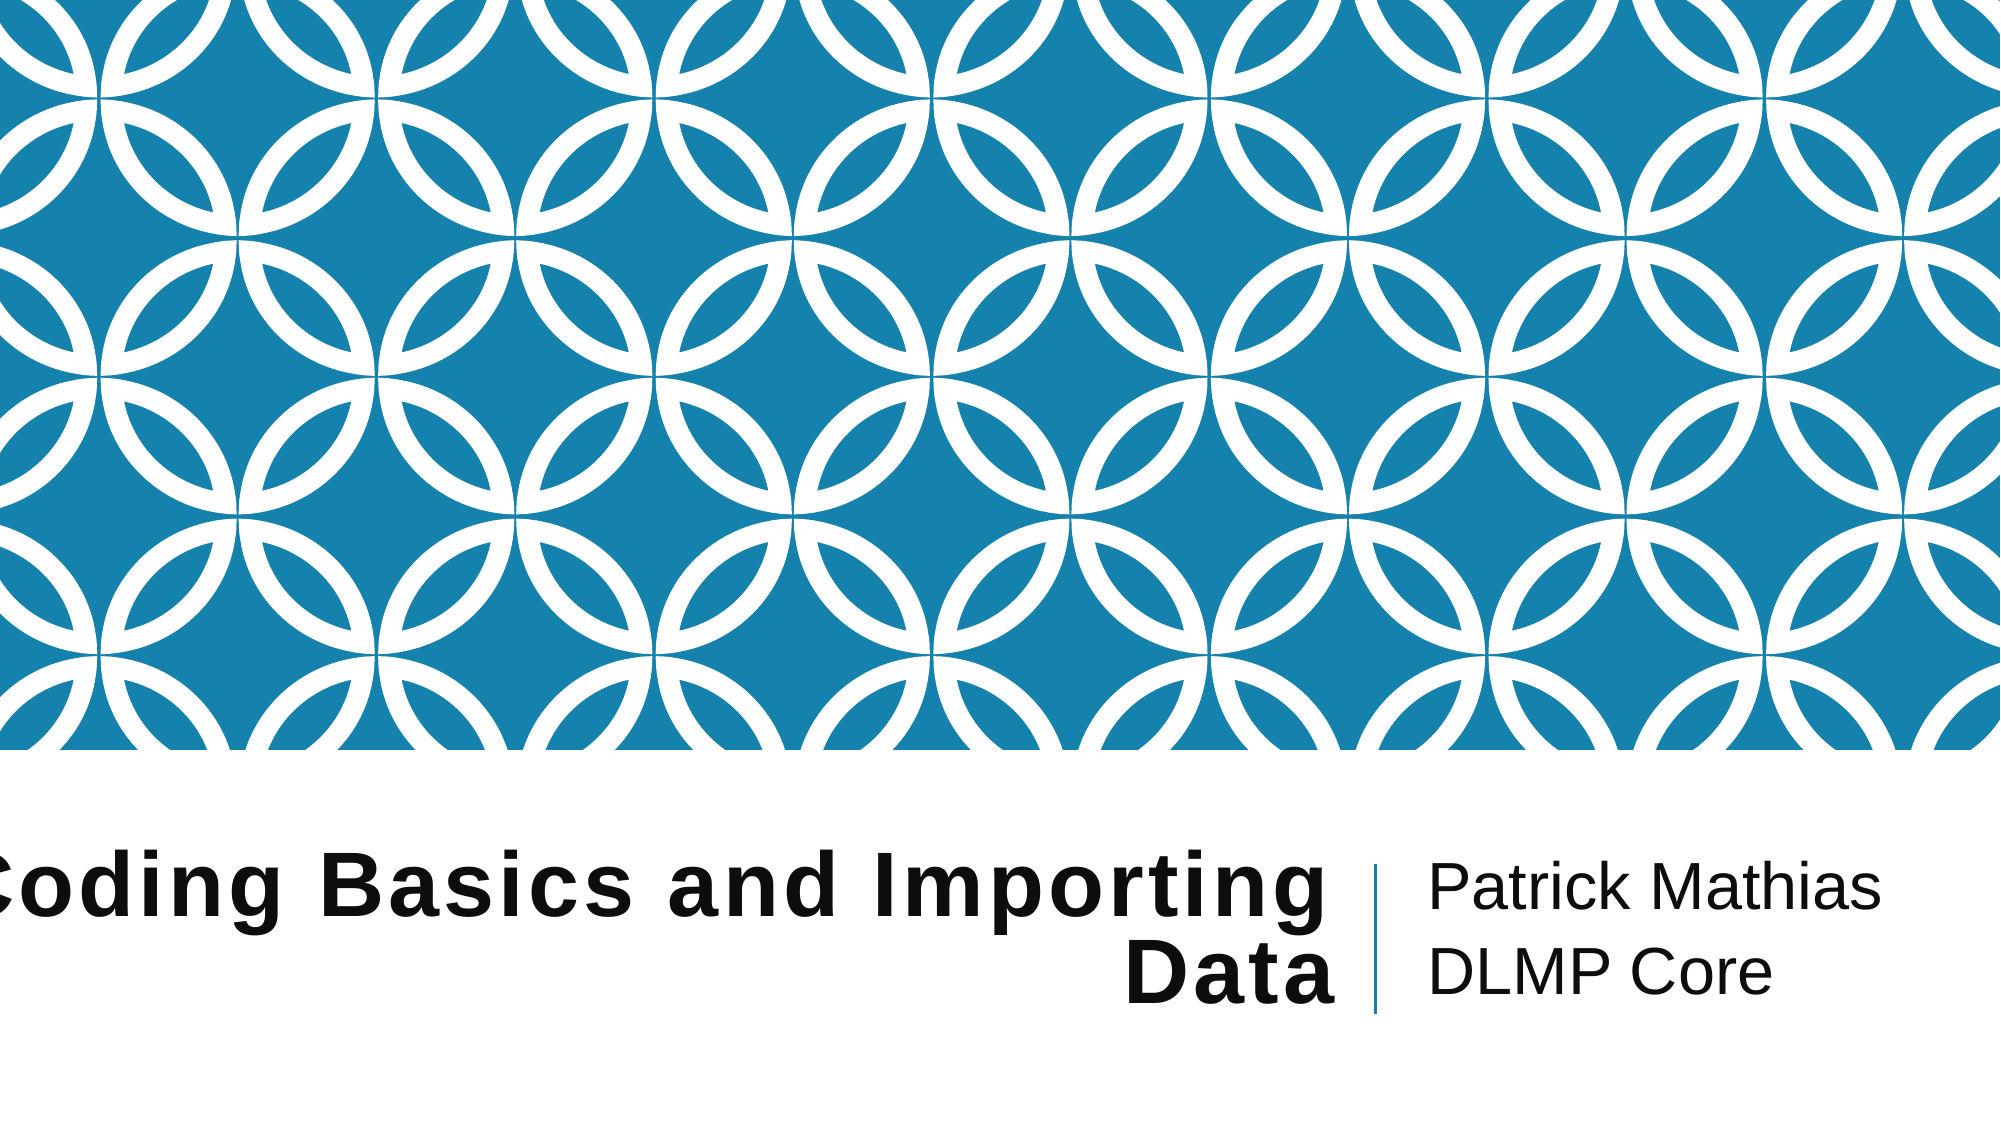

Patrick Mathias
DLMP Core
# Coding Basics and Importing Data